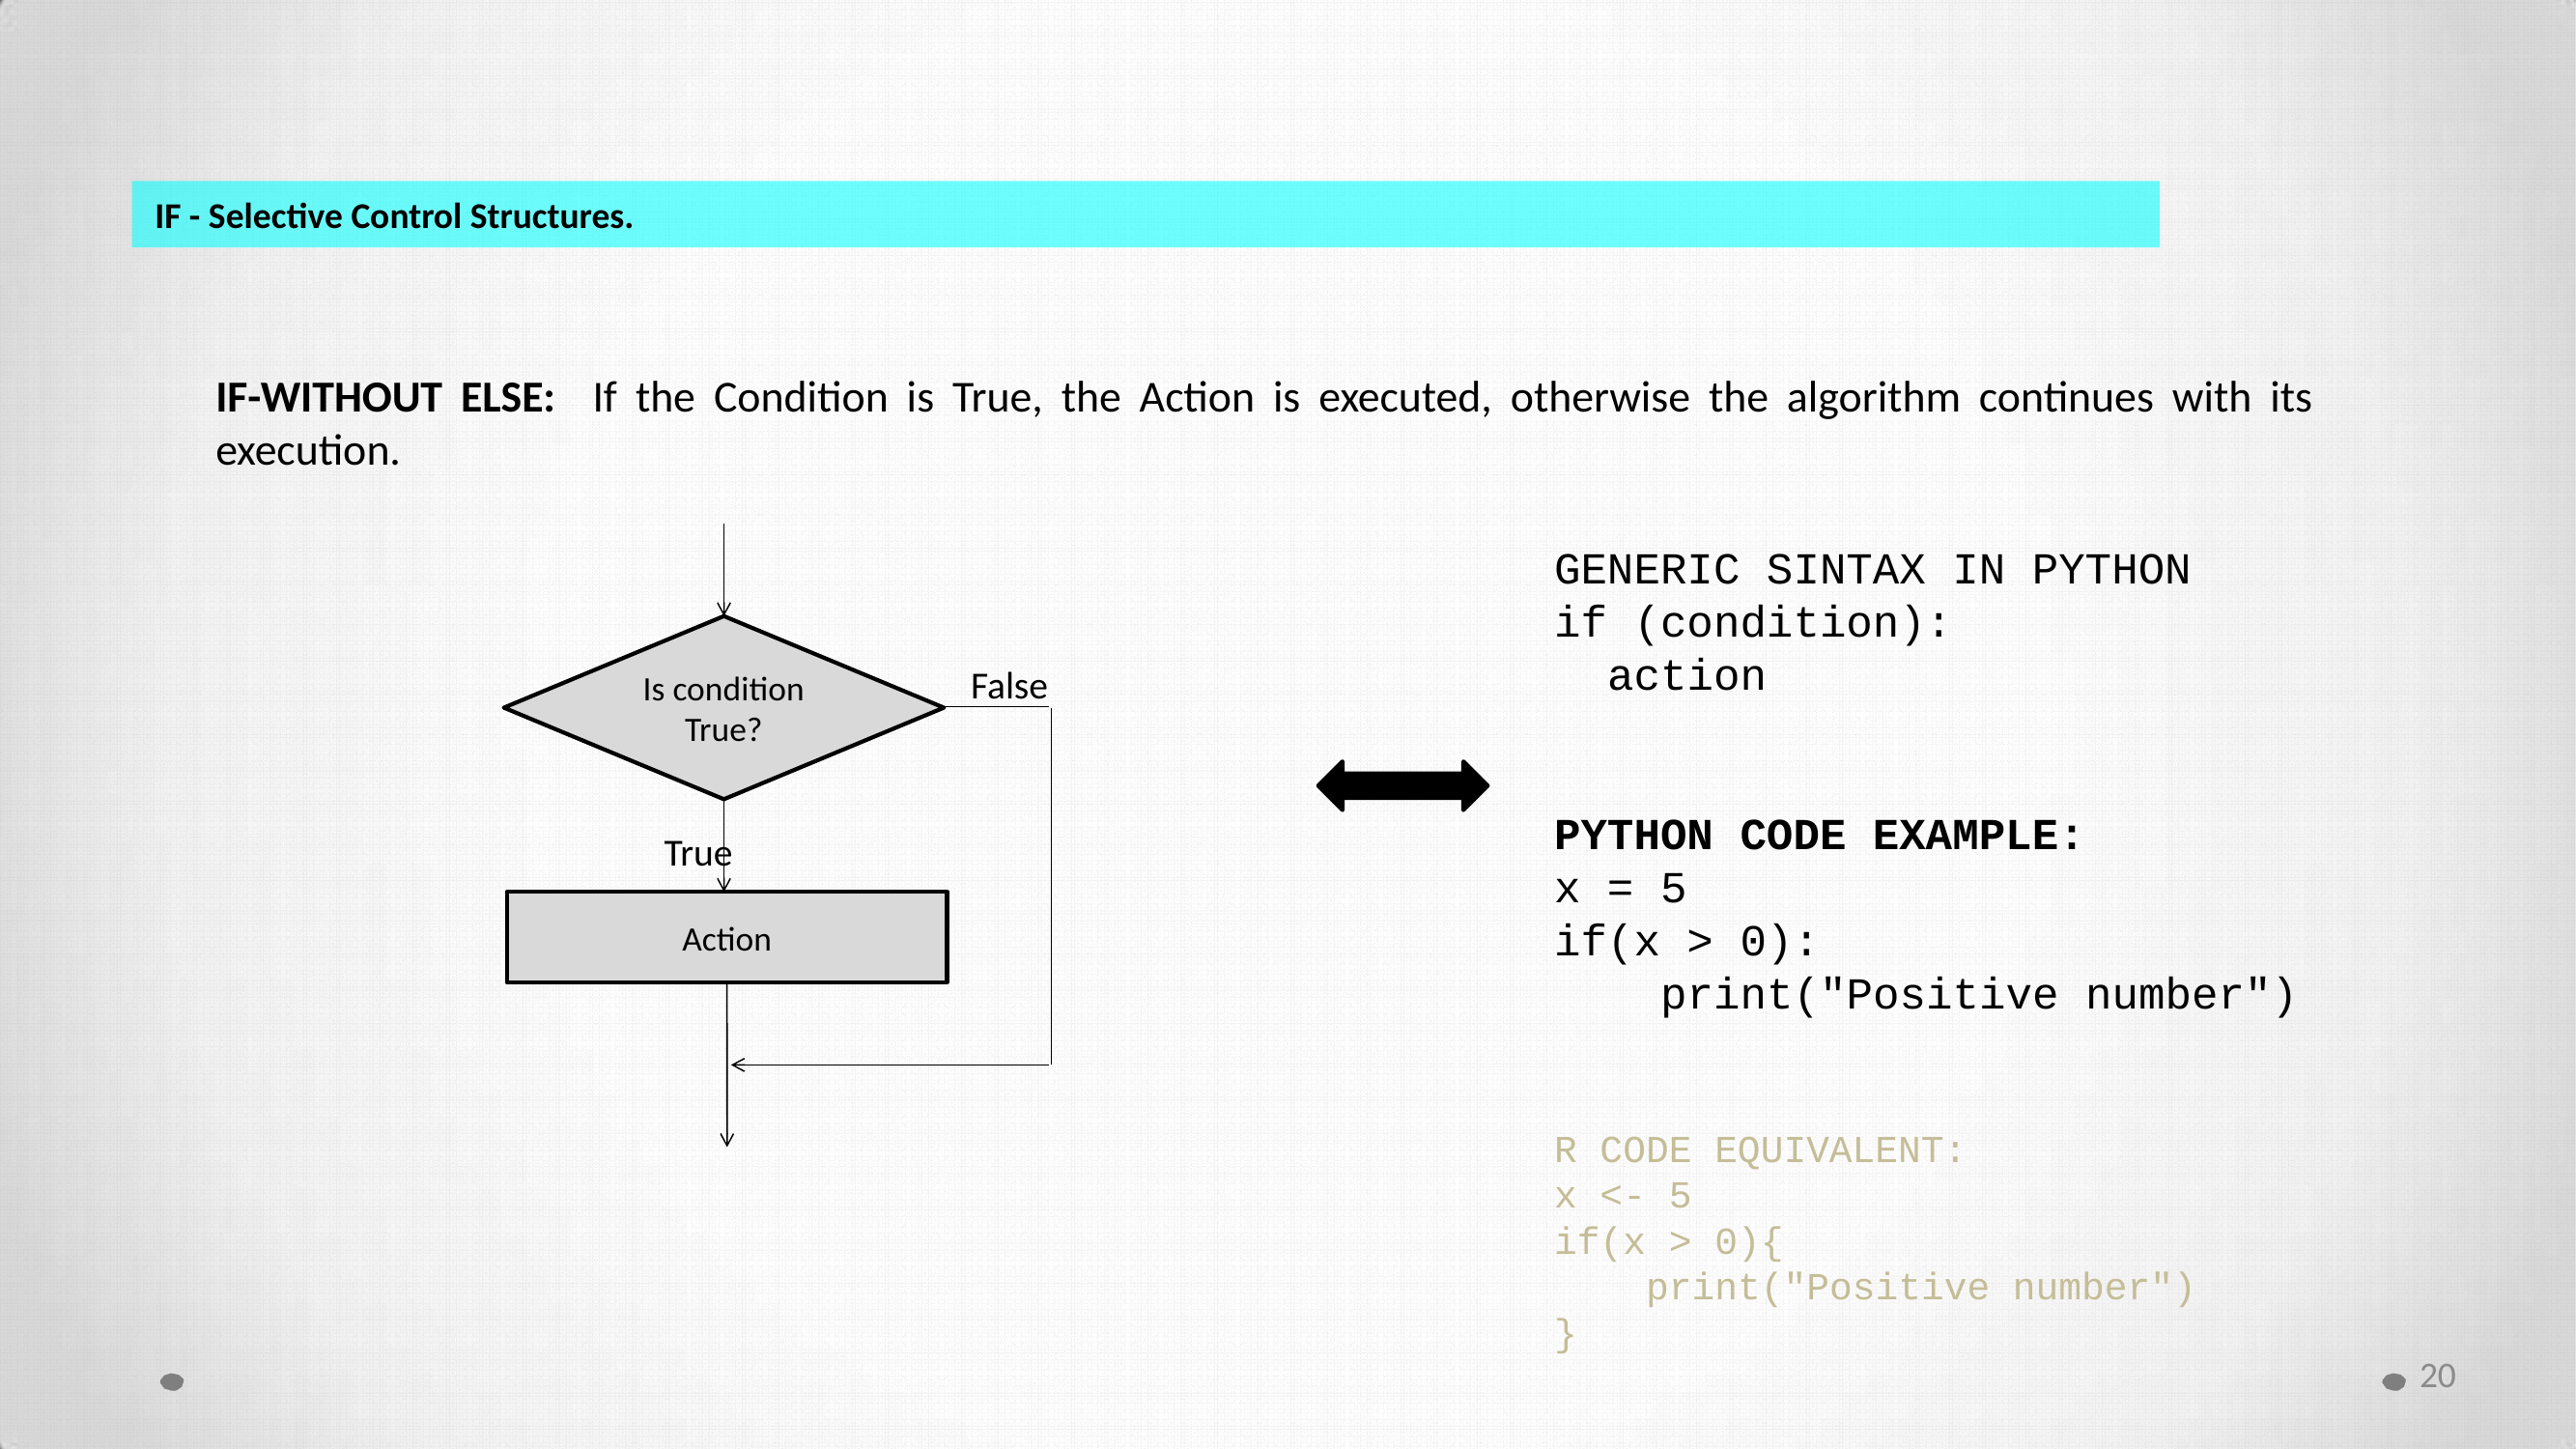

IF - Selective Control Structures.
IF-WITHOUT ELSE:  If the Condition is True, the Action is executed, otherwise the algorithm continues with its execution.
GENERIC SINTAX IN PYTHON
if (condition):
  action

PYTHON CODE EXAMPLE:
x = 5
if(x > 0):
    print("Positive number")

R CODE EQUIVALENT:
x <- 5
if(x > 0){
    print("Positive number")
}

Is condition True?
False

True
Action
20